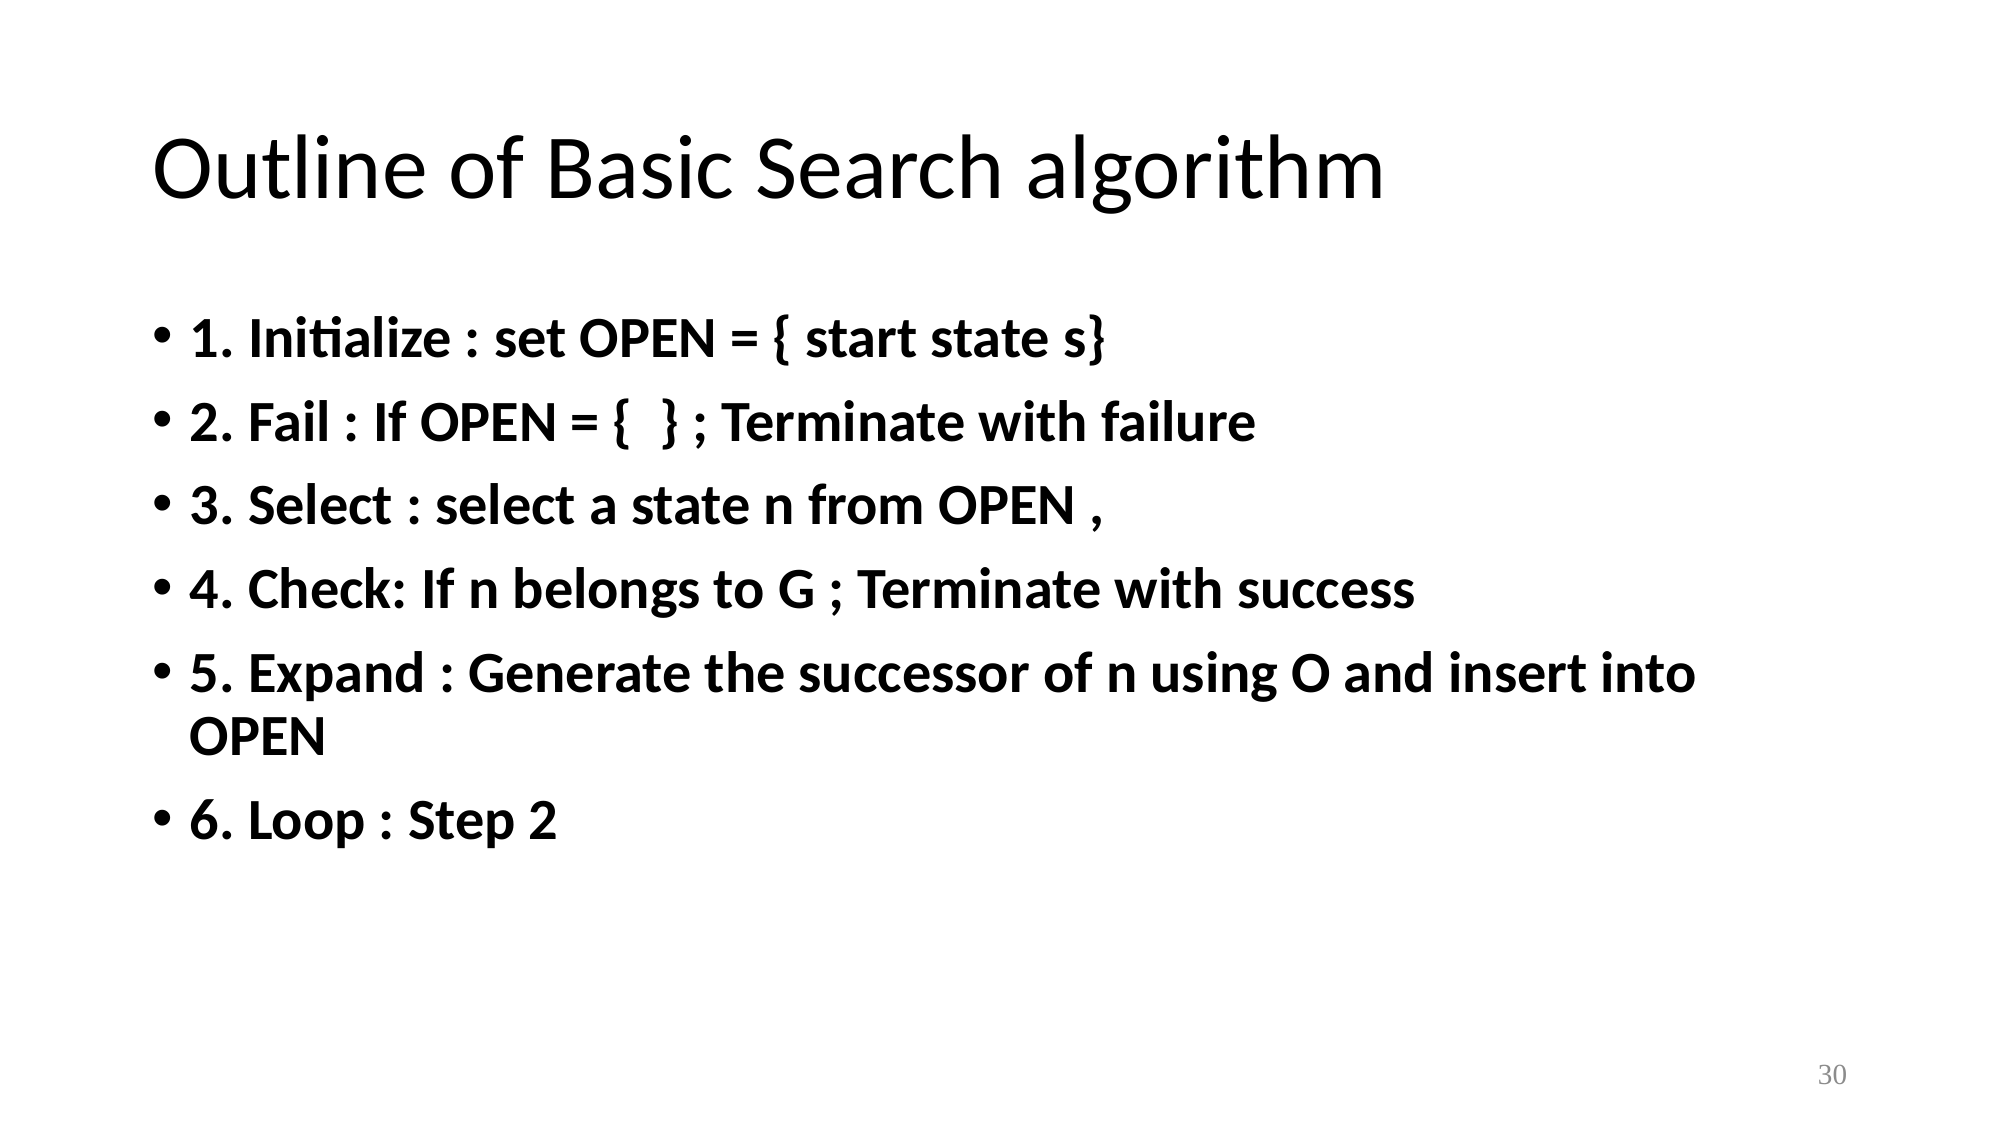

# Outline of Basic Search algorithm
1. Initialize : set OPEN = { start state s}
2. Fail : If OPEN = {  } ; Terminate with failure
3. Select : select a state n from OPEN ,
4. Check: If n belongs to G ; Terminate with success
5. Expand : Generate the successor of n using O and insert into OPEN
6. Loop : Step 2

30